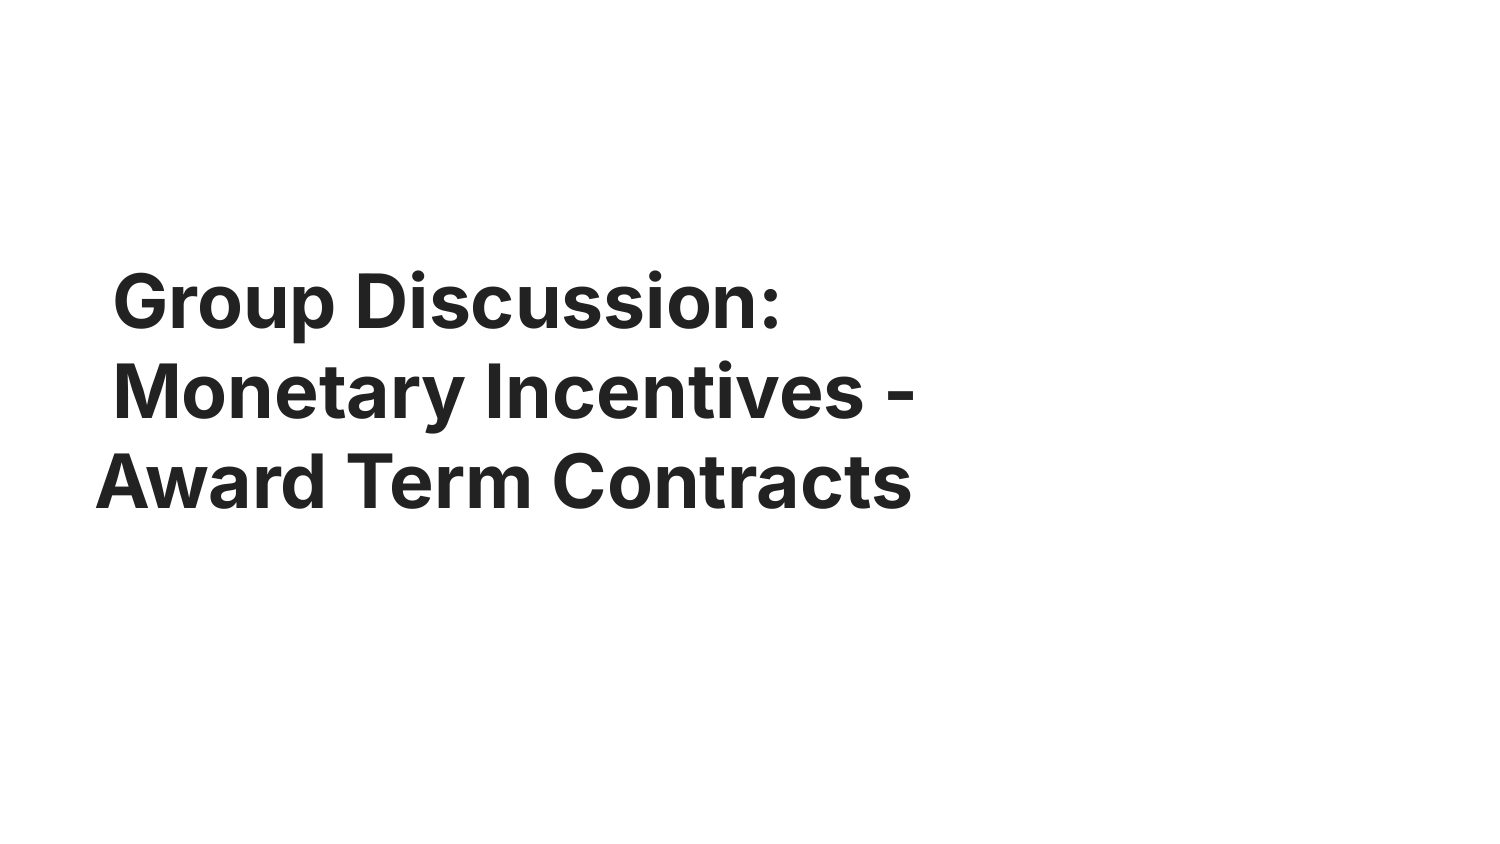

Group Discussion:
 Monetary Incentives -
Award Term Contracts